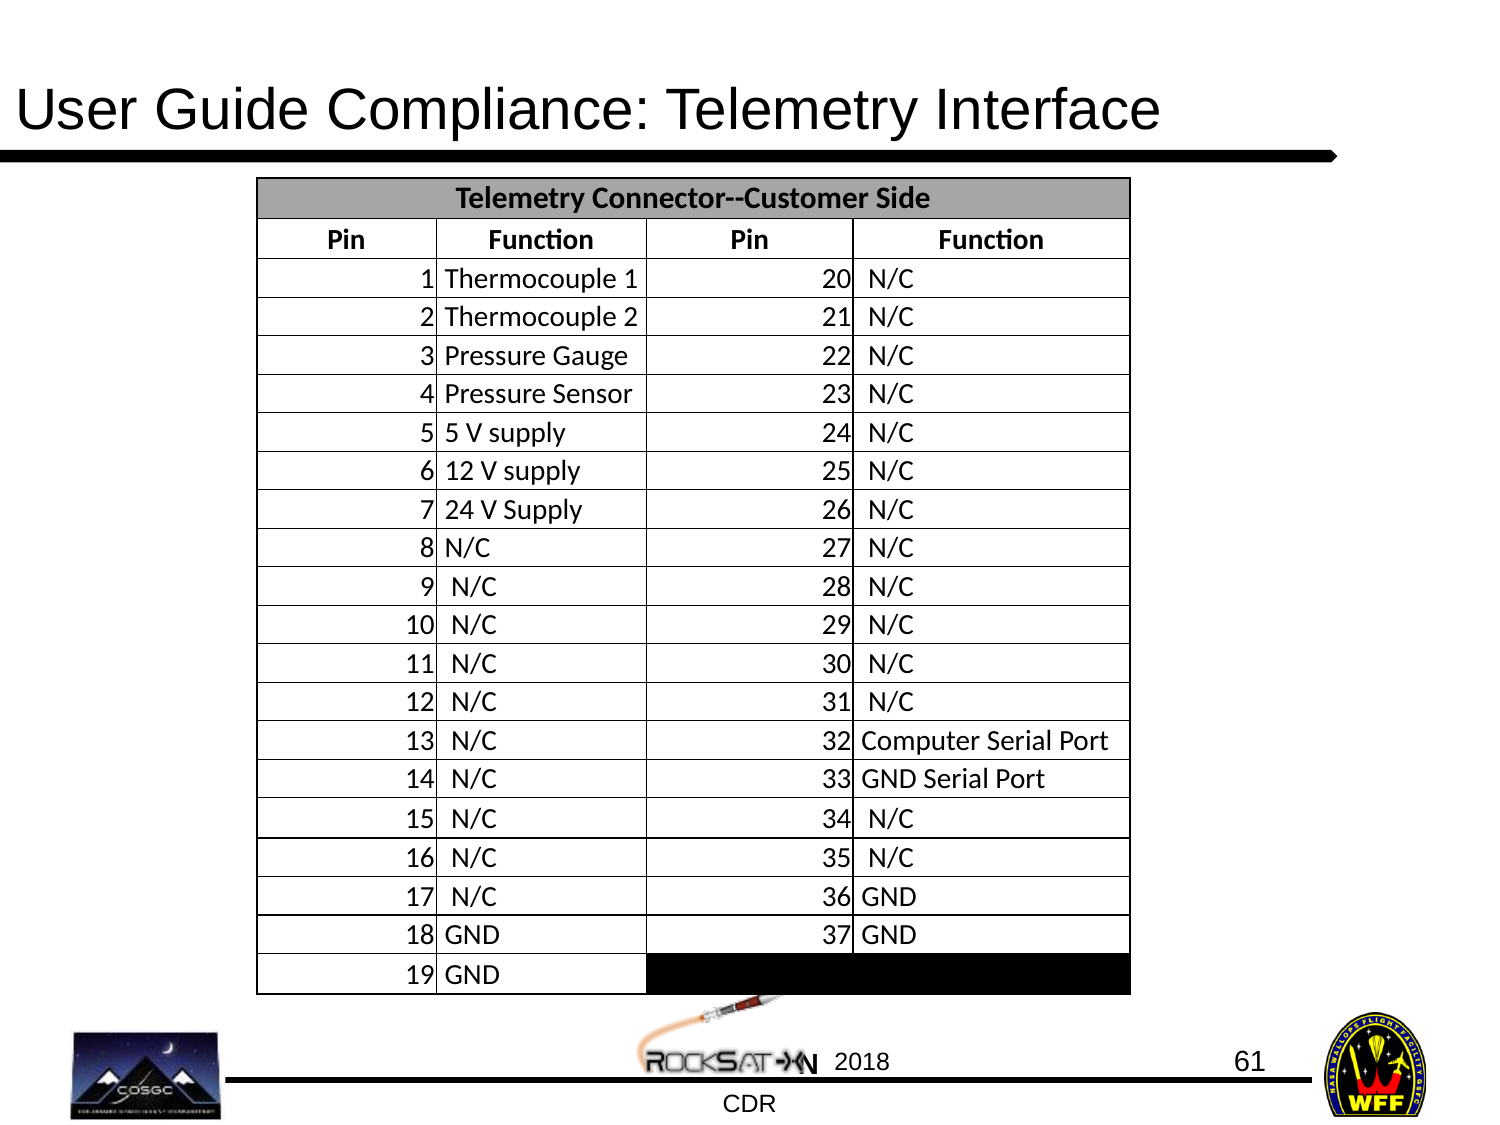

# User Guide Compliance: Telemetry Interface
| Telemetry Connector--Customer Side |  |  |  |
| --- | --- | --- | --- |
| Pin | Function | Pin | Function |
| 1 | Thermocouple 1 | 20 | N/C |
| 2 | Thermocouple 2 | 21 | N/C |
| 3 | Pressure Gauge | 22 | N/C |
| 4 | Pressure Sensor | 23 | N/C |
| 5 | 5 V supply | 24 | N/C |
| 6 | 12 V supply | 25 | N/C |
| 7 | 24 V Supply | 26 | N/C |
| 8 | N/C | 27 | N/C |
| 9 | N/C | 28 | N/C |
| 10 | N/C | 29 | N/C |
| 11 | N/C | 30 | N/C |
| 12 | N/C | 31 | N/C |
| 13 | N/C | 32 | Computer Serial Port |
| 14 | N/C | 33 | GND Serial Port |
| 15 | N/C | 34 | N/C |
| 16 | N/C | 35 | N/C |
| 17 | N/C | 36 | GND |
| 18 | GND | 37 | GND |
| 19 | GND |  |  |
61